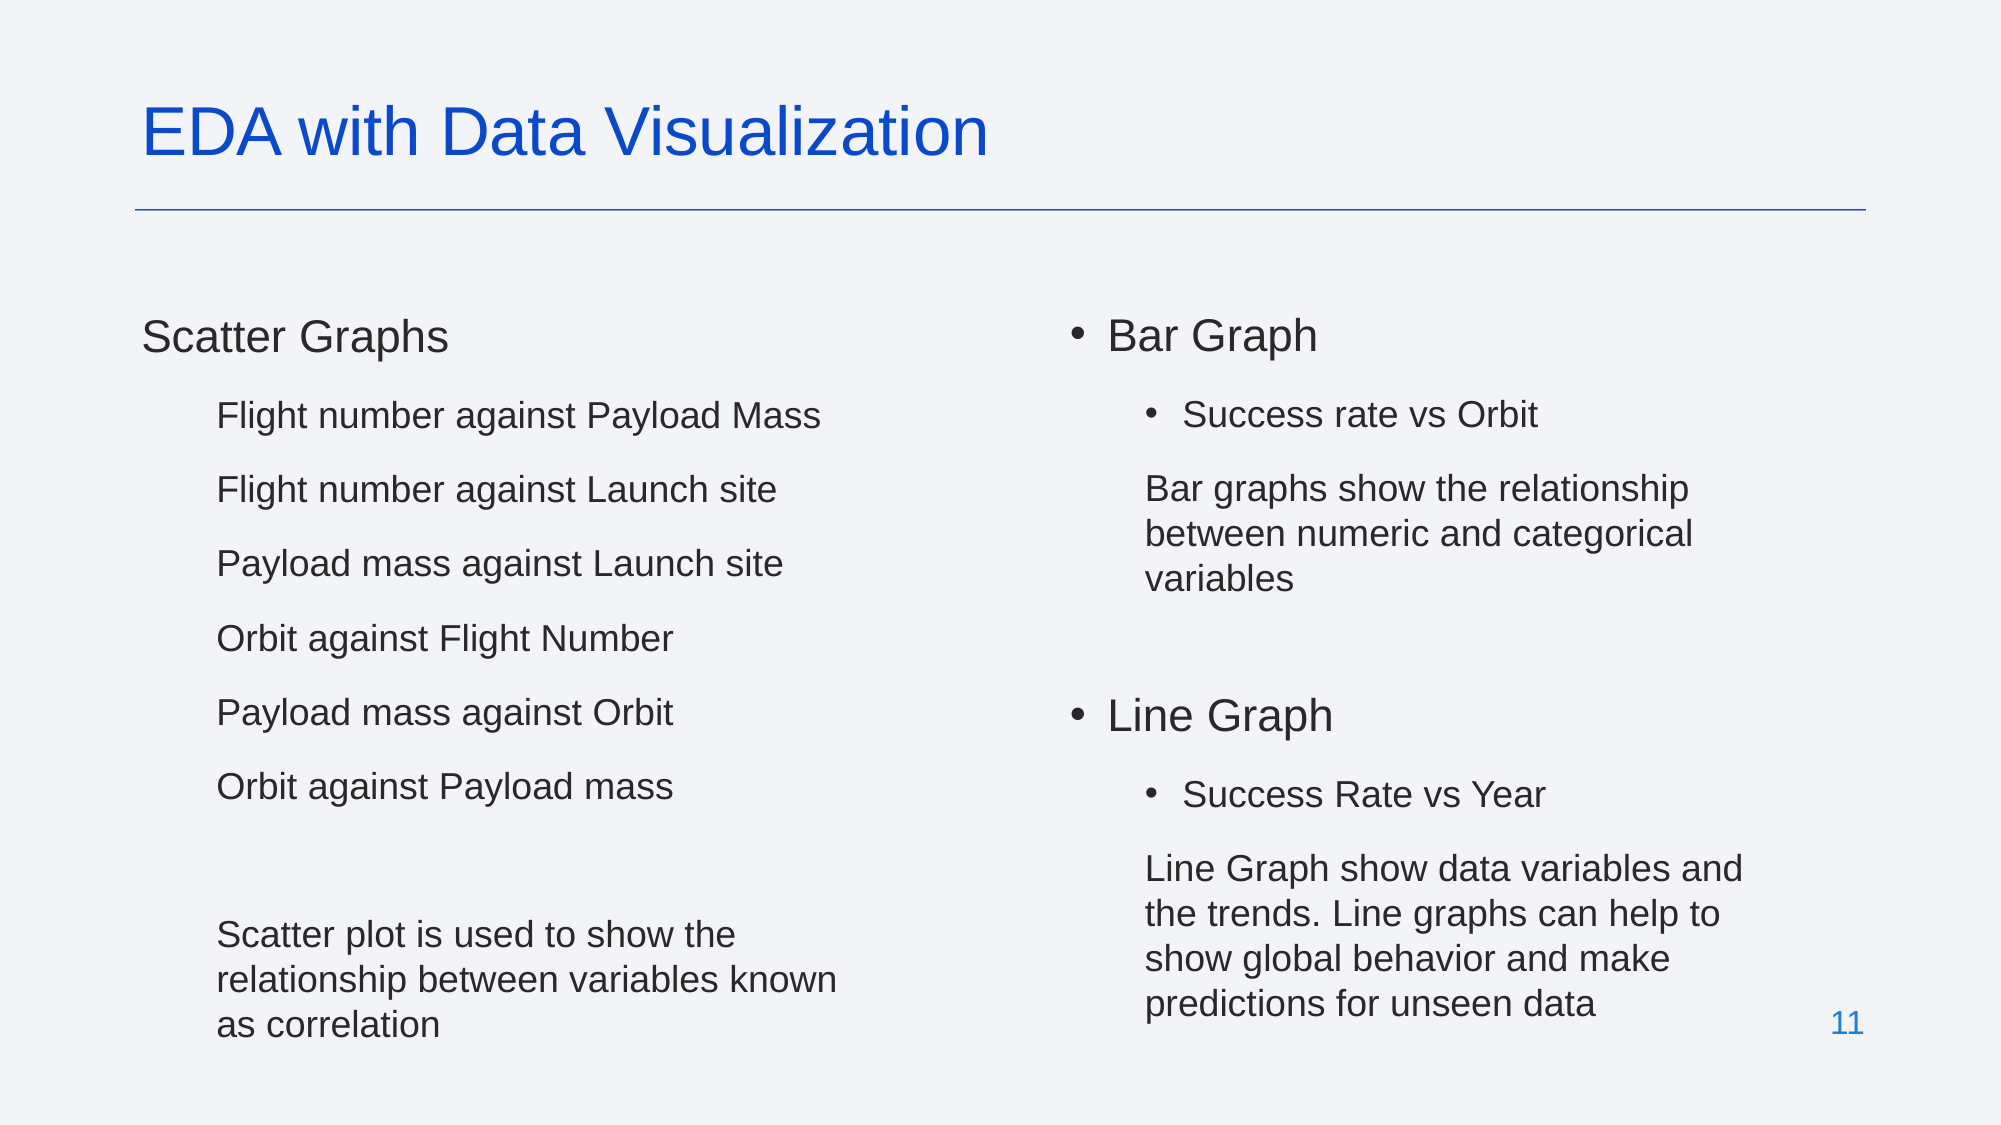

EDA with Data Visualization
Bar Graph
Success rate vs Orbit
Bar graphs show the relationship between numeric and categorical variables

Scatter Graphs
Flight number against Payload Mass
Flight number against Launch site
Payload mass against Launch site
Orbit against Flight Number
Payload mass against Orbit
Orbit against Payload mass

Scatter plot is used to show the relationship between variables known as correlation

Line Graph
Success Rate vs Year
Line Graph show data variables and the trends. Line graphs can help to show global behavior and make predictions for unseen data

11